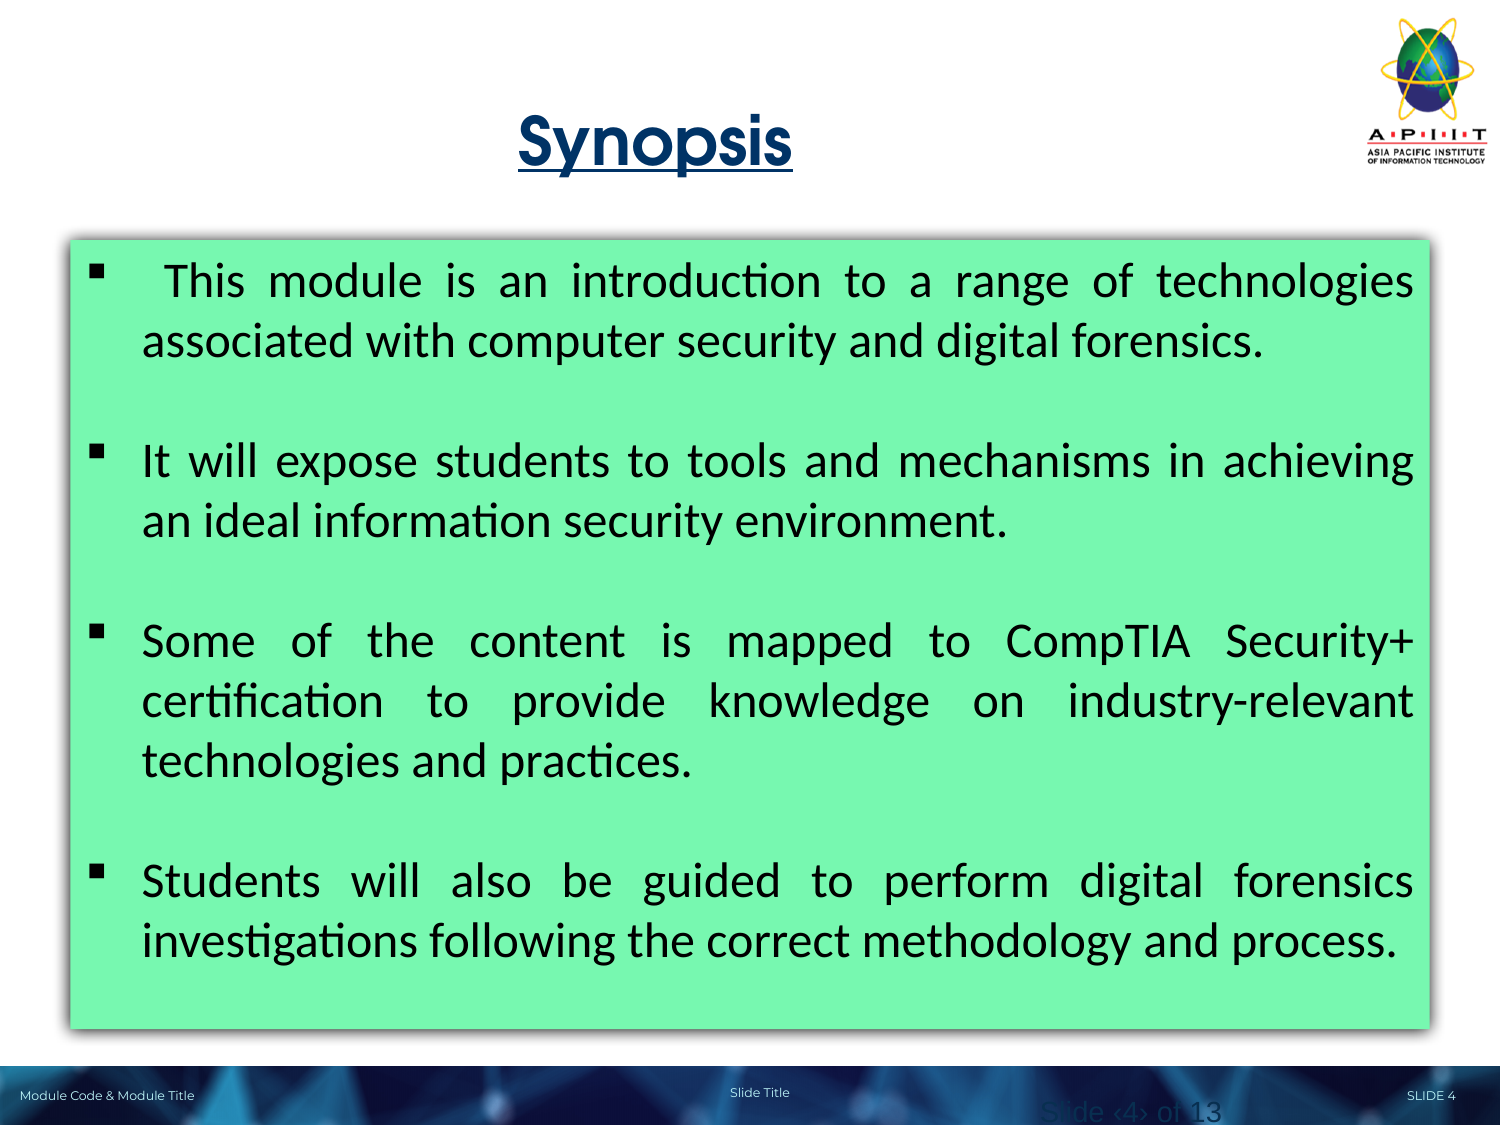

# Synopsis
 This module is an introduction to a range of technologies associated with computer security and digital forensics.

It will expose students to tools and mechanisms in achieving an ideal information security environment.

Some of the content is mapped to CompTIA Security+ certification to provide knowledge on industry-relevant technologies and practices.

Students will also be guided to perform digital forensics investigations following the correct methodology and process.
Slide ‹4› of 13